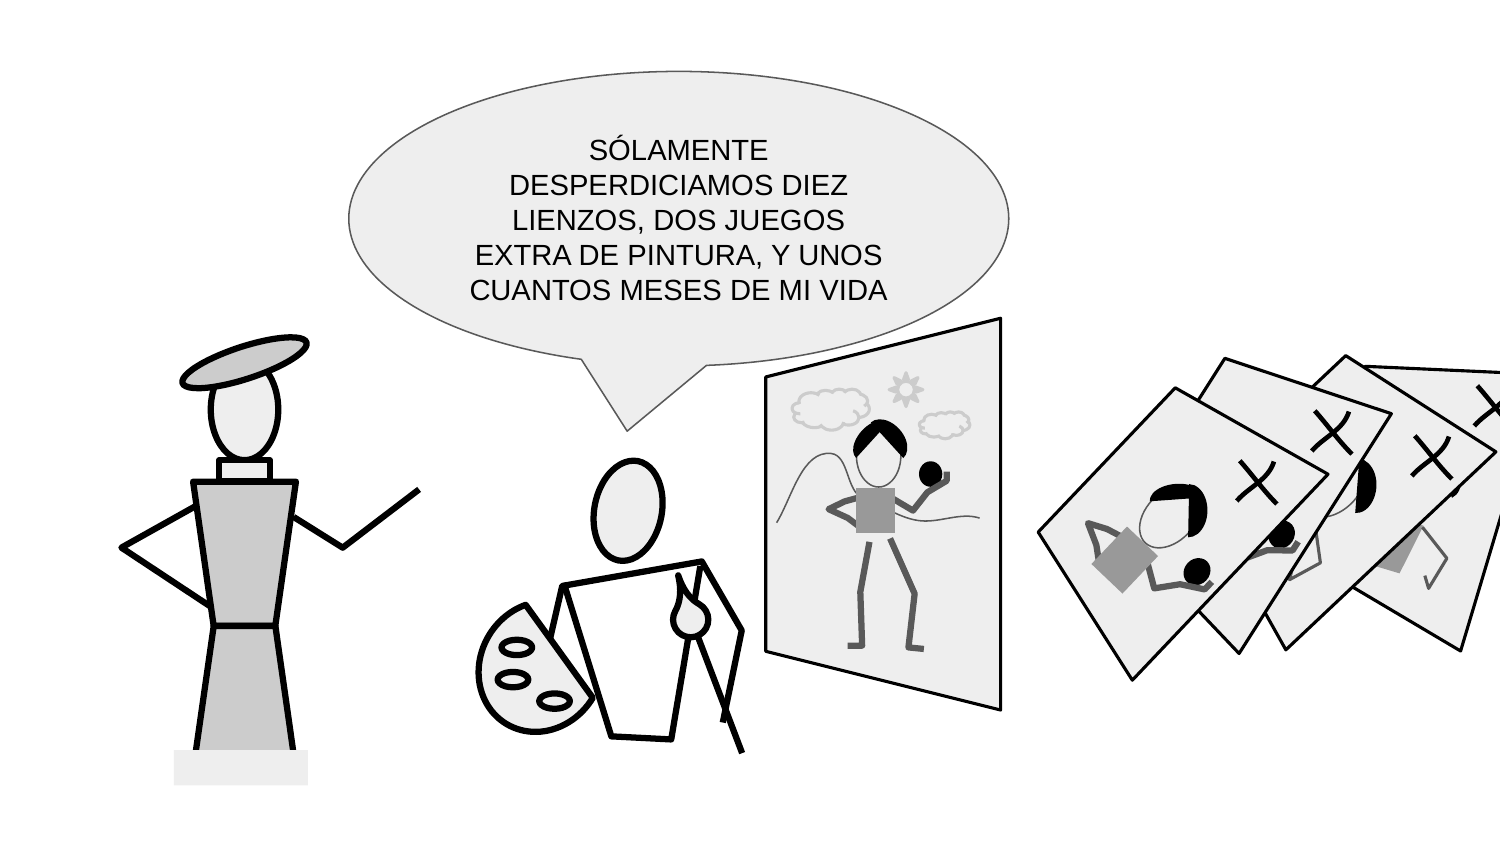

SÓLAMENTE DESPERDICIAMOS DIEZ LIENZOS, DOS JUEGOS EXTRA DE PINTURA, Y UNOS CUANTOS MESES DE MI VIDA